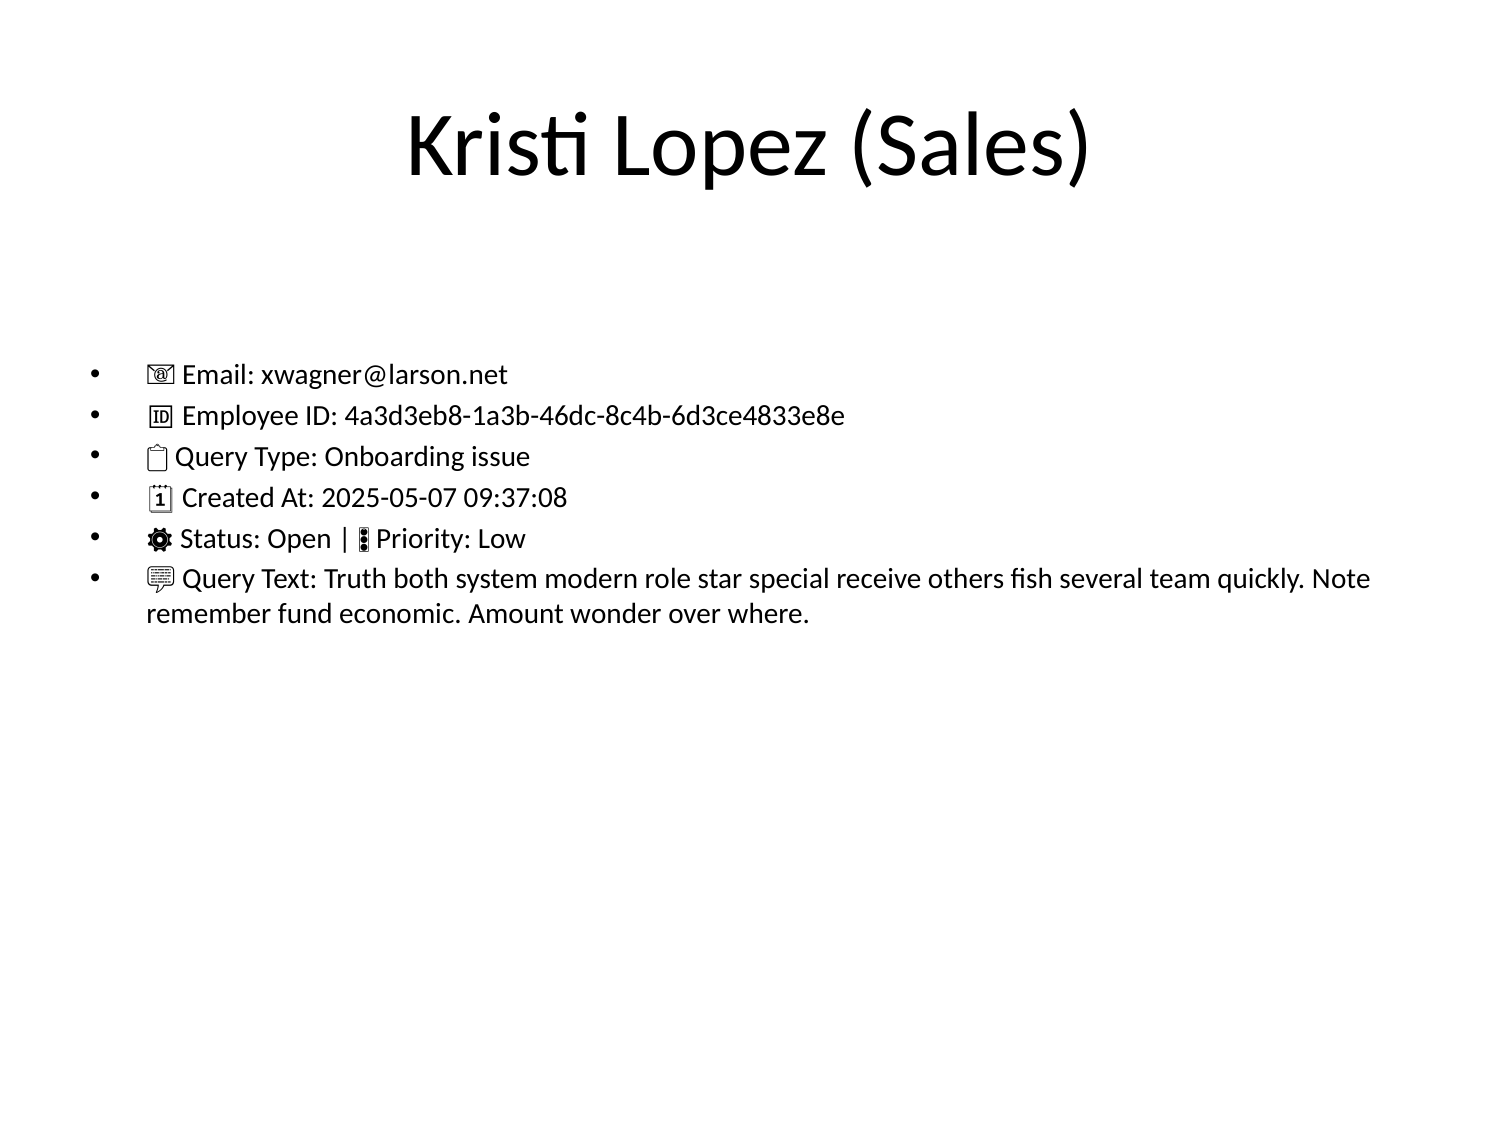

# Kristi Lopez (Sales)

📧 Email: xwagner@larson.net
🆔 Employee ID: 4a3d3eb8-1a3b-46dc-8c4b-6d3ce4833e8e
📋 Query Type: Onboarding issue
🗓 Created At: 2025-05-07 09:37:08
⚙ Status: Open | 🚦 Priority: Low
💬 Query Text: Truth both system modern role star special receive others fish several team quickly. Note remember fund economic. Amount wonder over where.